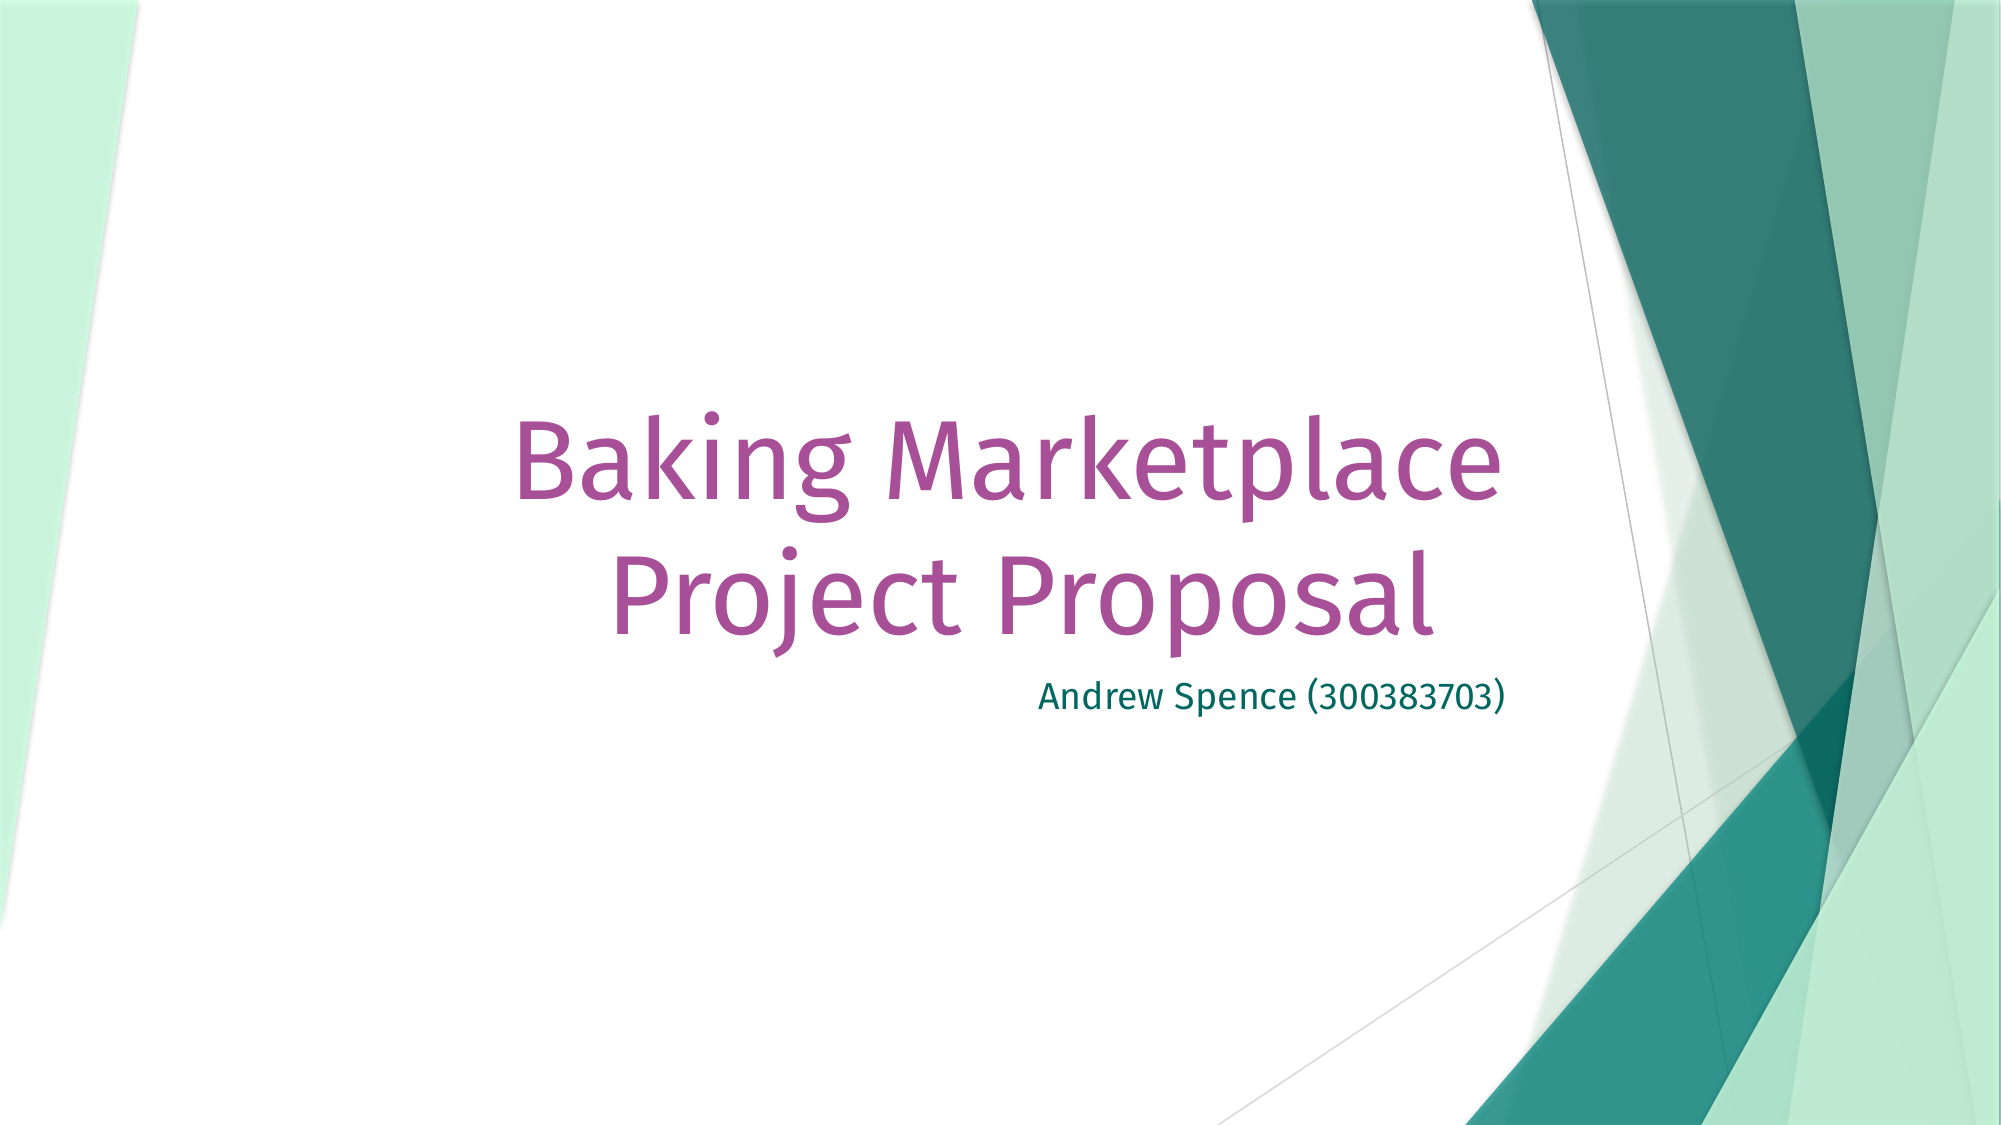

# Baking Marketplace Project Proposal
Andrew Spence (300383703)